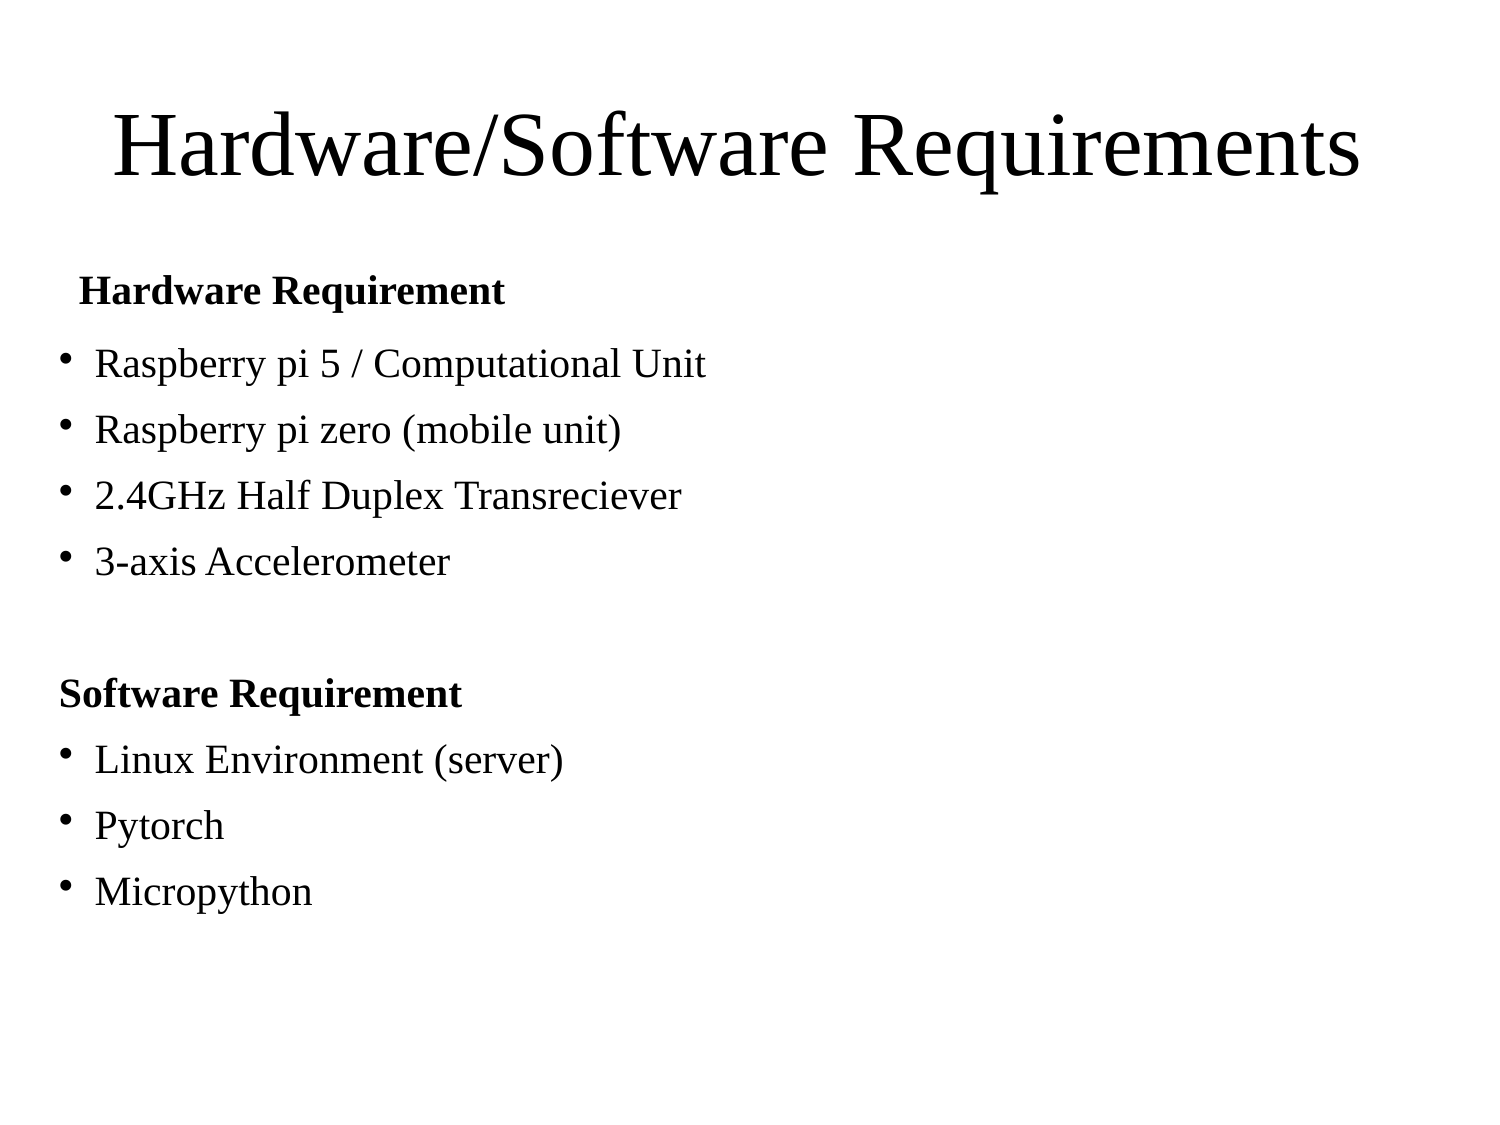

# Hardware/Software Requirements
 Hardware Requirement
Raspberry pi 5 / Computational Unit
Raspberry pi zero (mobile unit)
2.4GHz Half Duplex Transreciever
3-axis Accelerometer

Software Requirement
Linux Environment (server)
Pytorch
Micropython